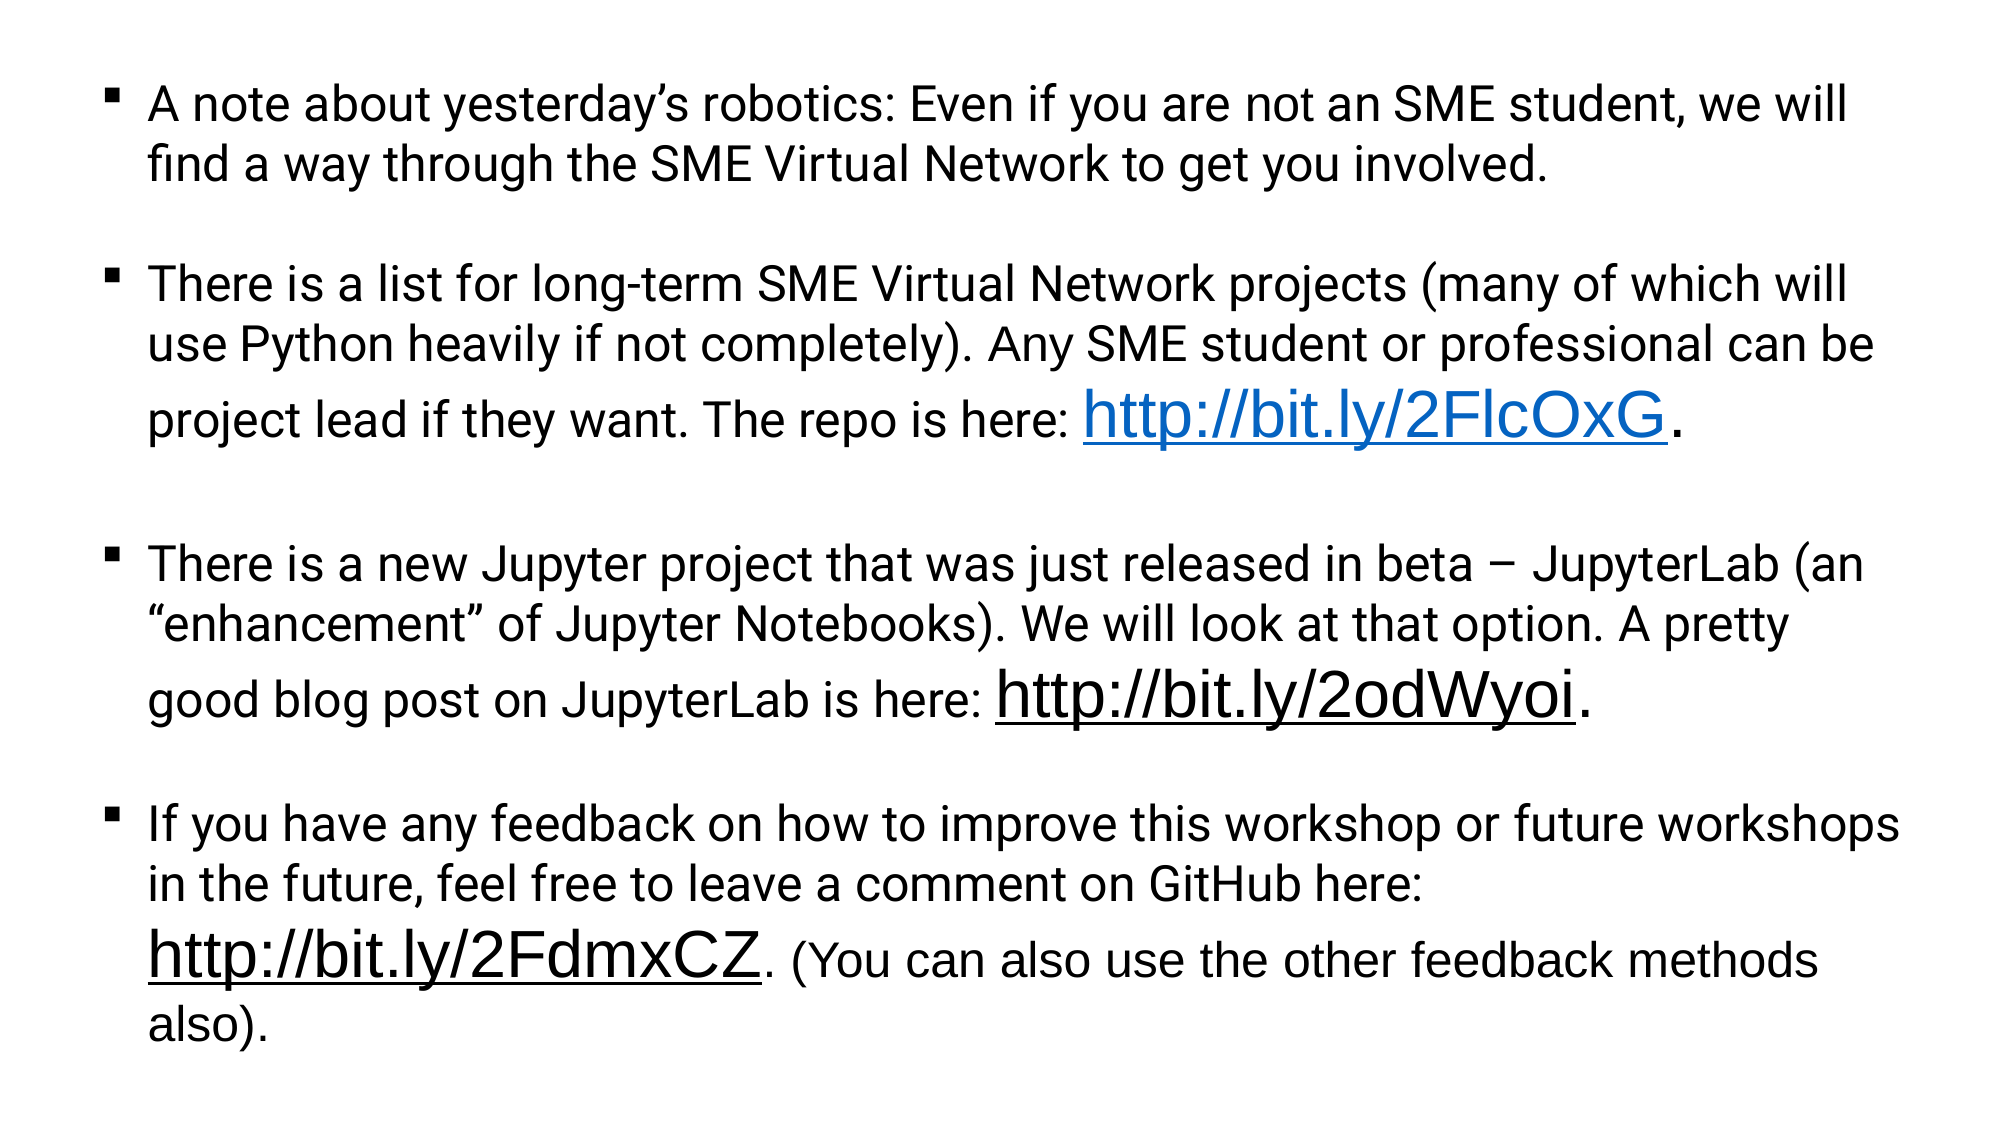

A note about yesterday’s robotics: Even if you are not an SME student, we will find a way through the SME Virtual Network to get you involved.
There is a list for long-term SME Virtual Network projects (many of which will use Python heavily if not completely). Any SME student or professional can be project lead if they want. The repo is here: http://bit.ly/2FlcOxG.
There is a new Jupyter project that was just released in beta – JupyterLab (an “enhancement” of Jupyter Notebooks). We will look at that option. A pretty good blog post on JupyterLab is here: http://bit.ly/2odWyoi.
If you have any feedback on how to improve this workshop or future workshops in the future, feel free to leave a comment on GitHub here: http://bit.ly/2FdmxCZ. (You can also use the other feedback methods also).